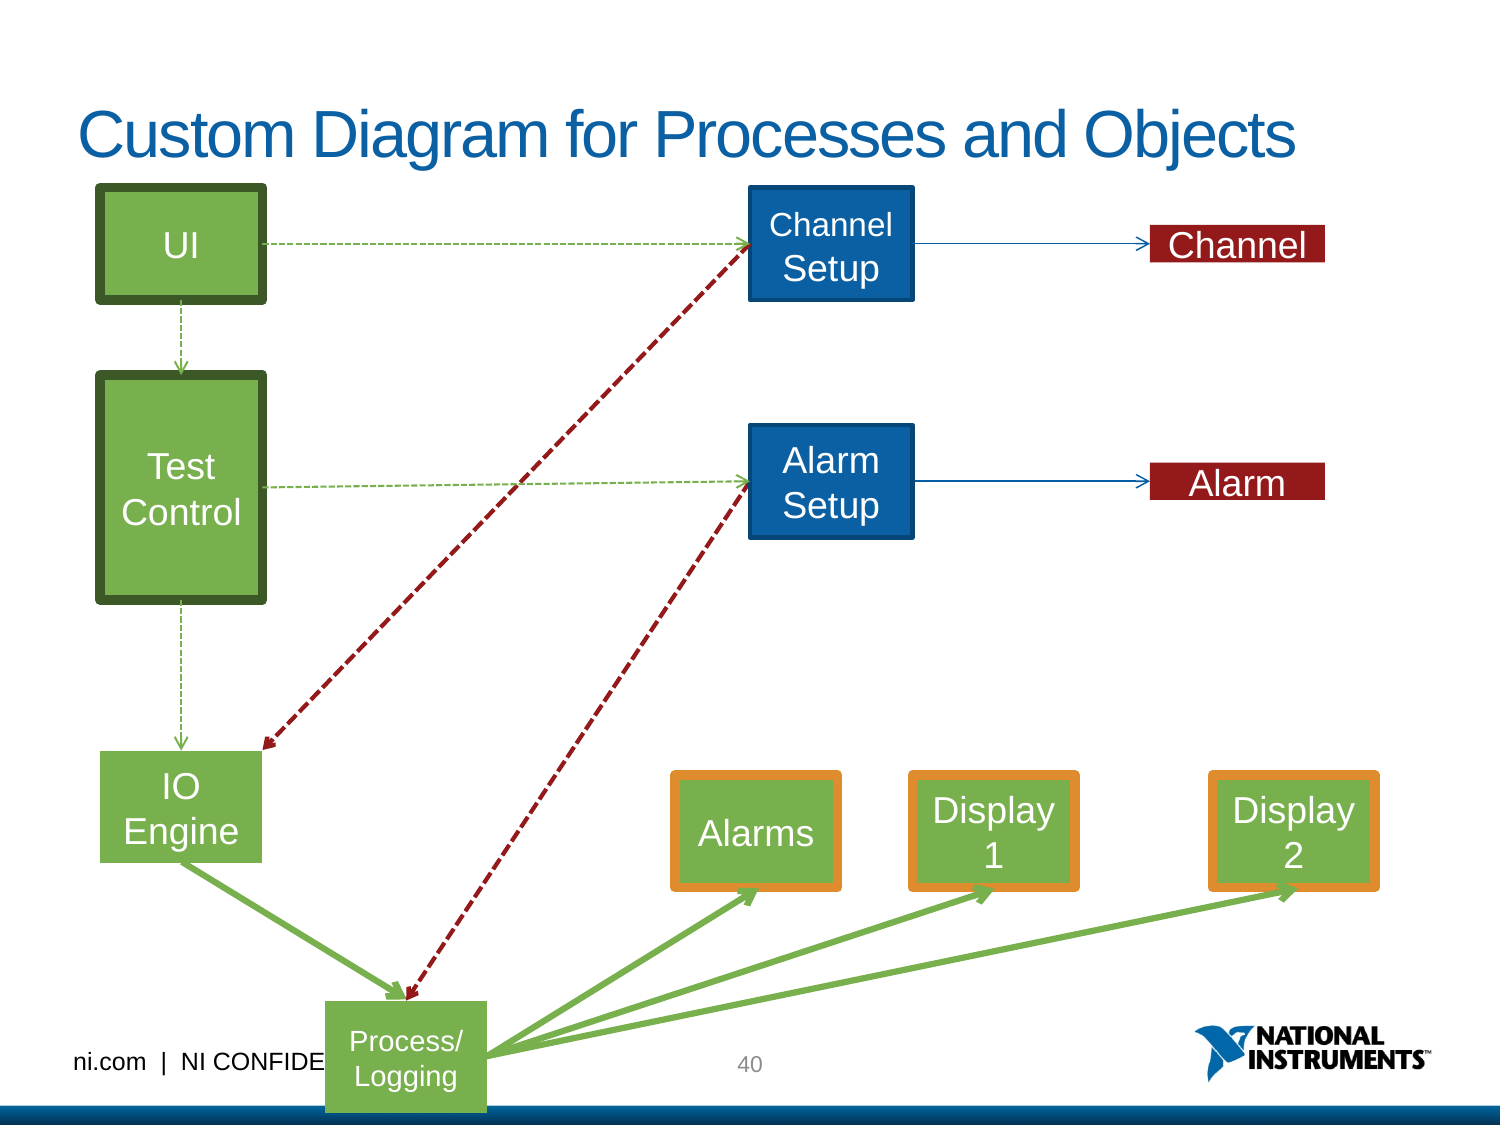

# Custom Diagram for Processes and Objects
UI
Channel Setup
Channel

Test
Control

Alarm Setup
Alarm
IO Engine
Alarms
Display 1
Display 2
Process/
Logging